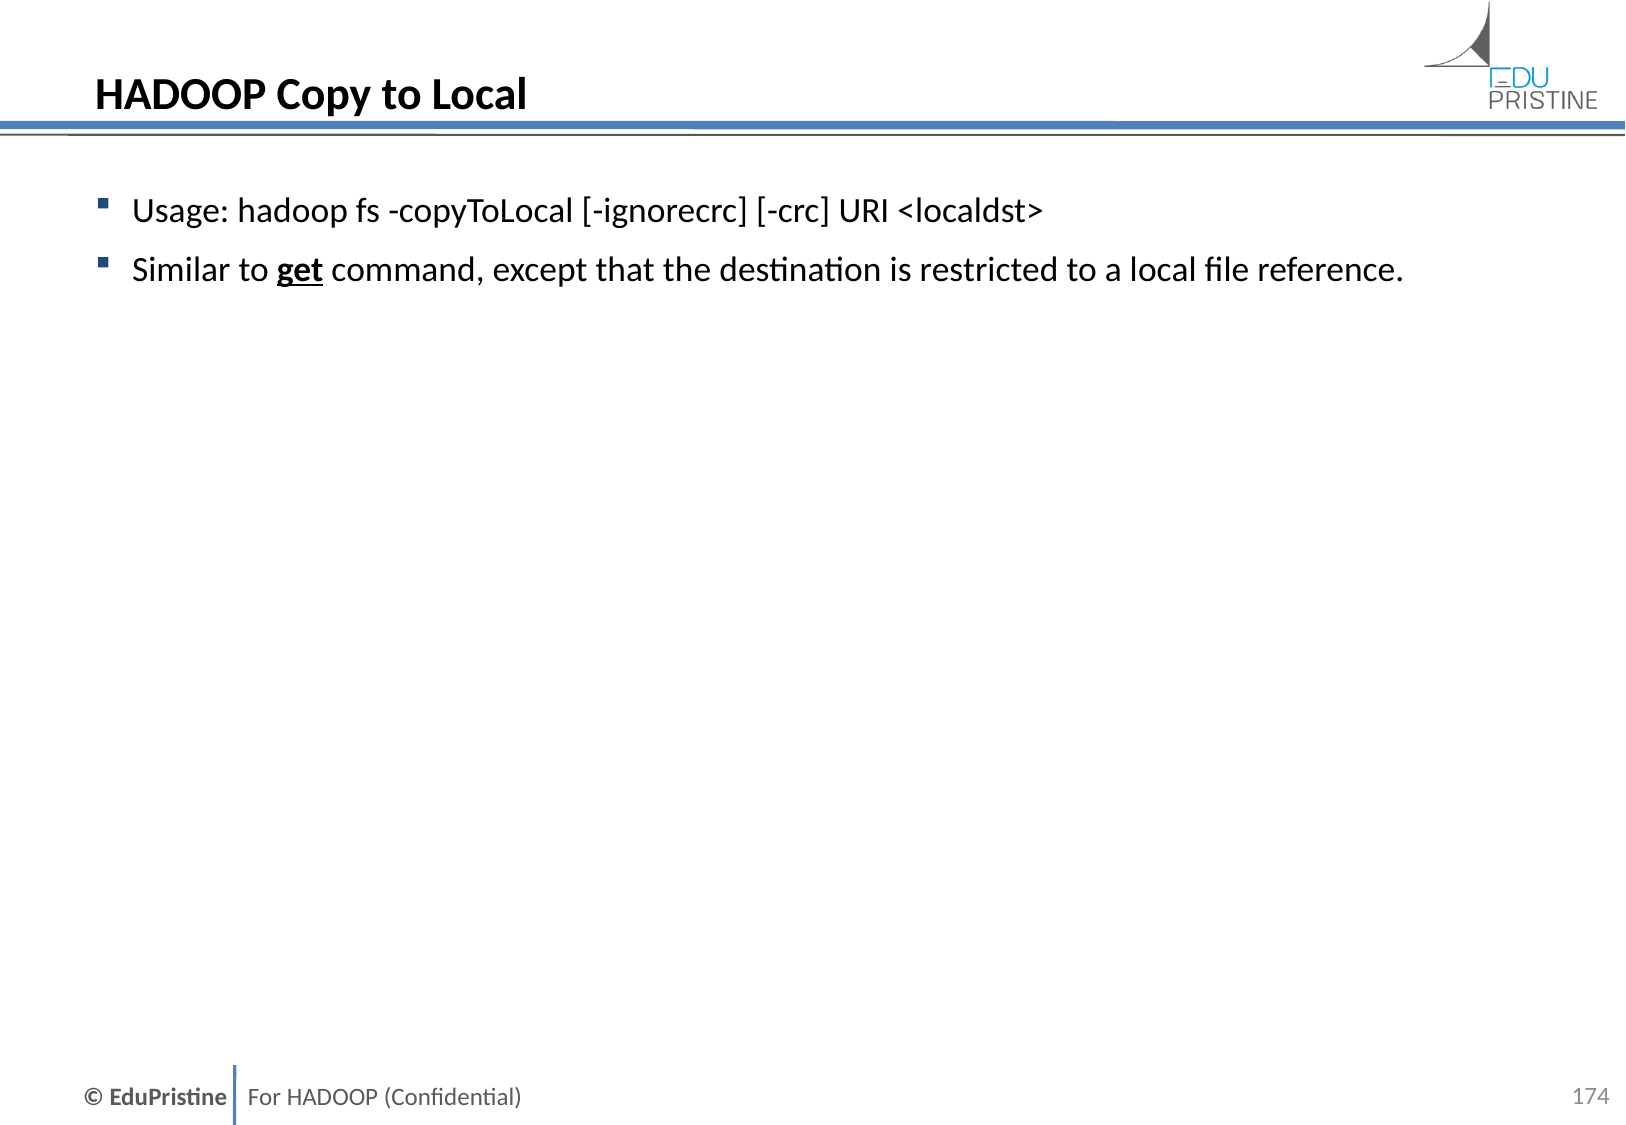

# HADOOP Copy to Local
Usage: hadoop fs -copyToLocal [-ignorecrc] [-crc] URI <localdst>
Similar to get command, except that the destination is restricted to a local file reference.
174